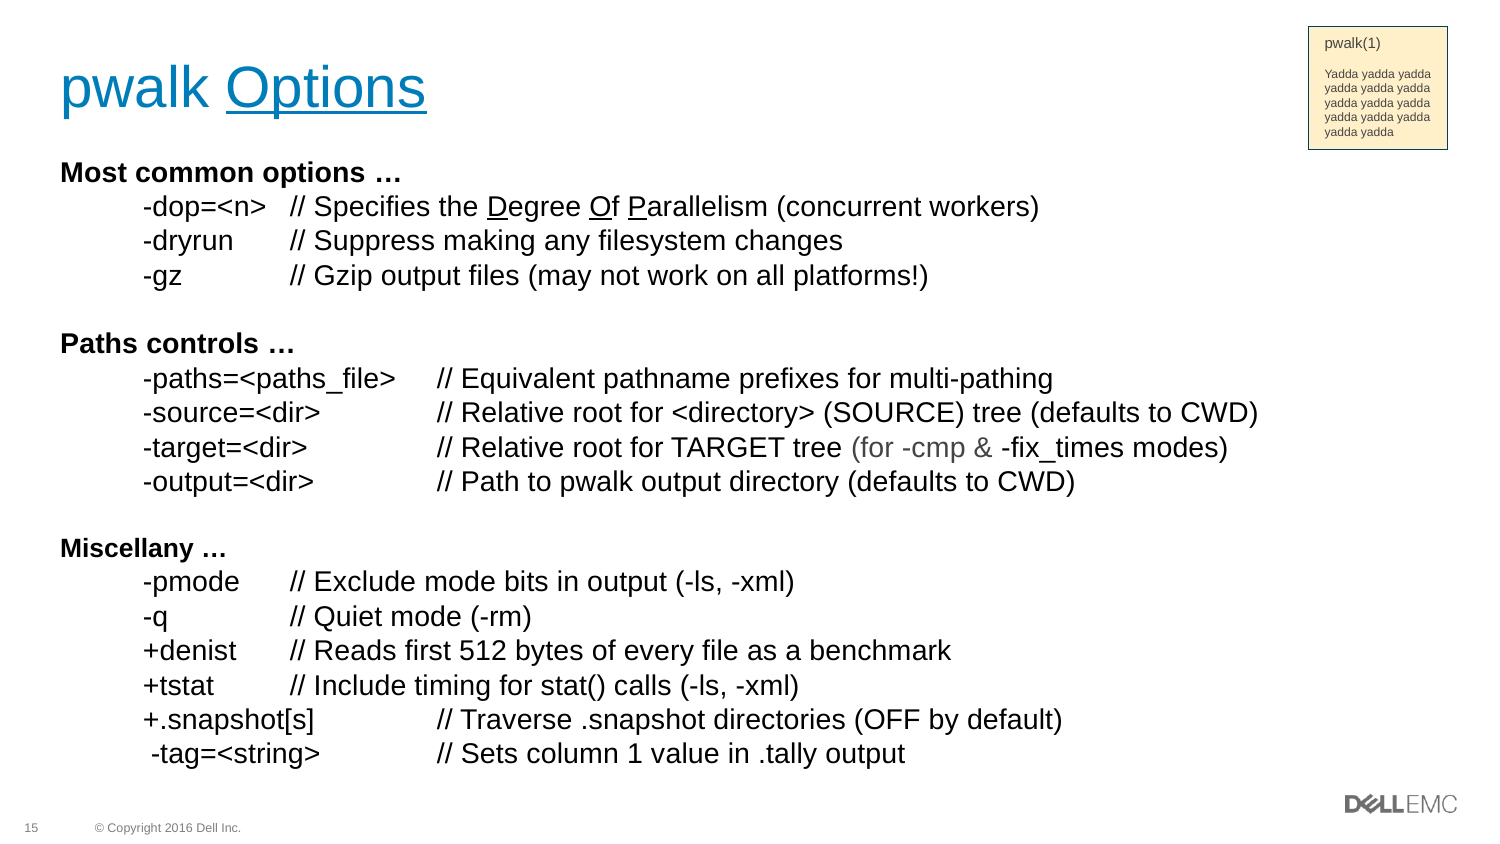

# pwalk Options
pwalk(1)

Yadda yadda yadda yadda yadda yadda yadda yadda yadda yadda yadda yadda yadda yadda
Most common options …
-dop=<n>		// Specifies the Degree Of Parallelism (concurrent workers)
-dryrun		// Suppress making any filesystem changes
-gz			// Gzip output files (may not work on all platforms!)

Paths controls …
-paths=<paths_file>	// Equivalent pathname prefixes for multi-pathing
-source=<dir>		// Relative root for <directory> (SOURCE) tree (defaults to CWD)
-target=<dir>		// Relative root for TARGET tree (for -cmp & -fix_times modes)
-output=<dir>		// Path to pwalk output directory (defaults to CWD)

Miscellany …
-pmode		// Exclude mode bits in output (-ls, -xml)
-q			// Quiet mode (-rm)
+denist		// Reads first 512 bytes of every file as a benchmark
+tstat		// Include timing for stat() calls (-ls, -xml)
+.snapshot[s]		// Traverse .snapshot directories (OFF by default)
 -tag=<string>		// Sets column 1 value in .tally output